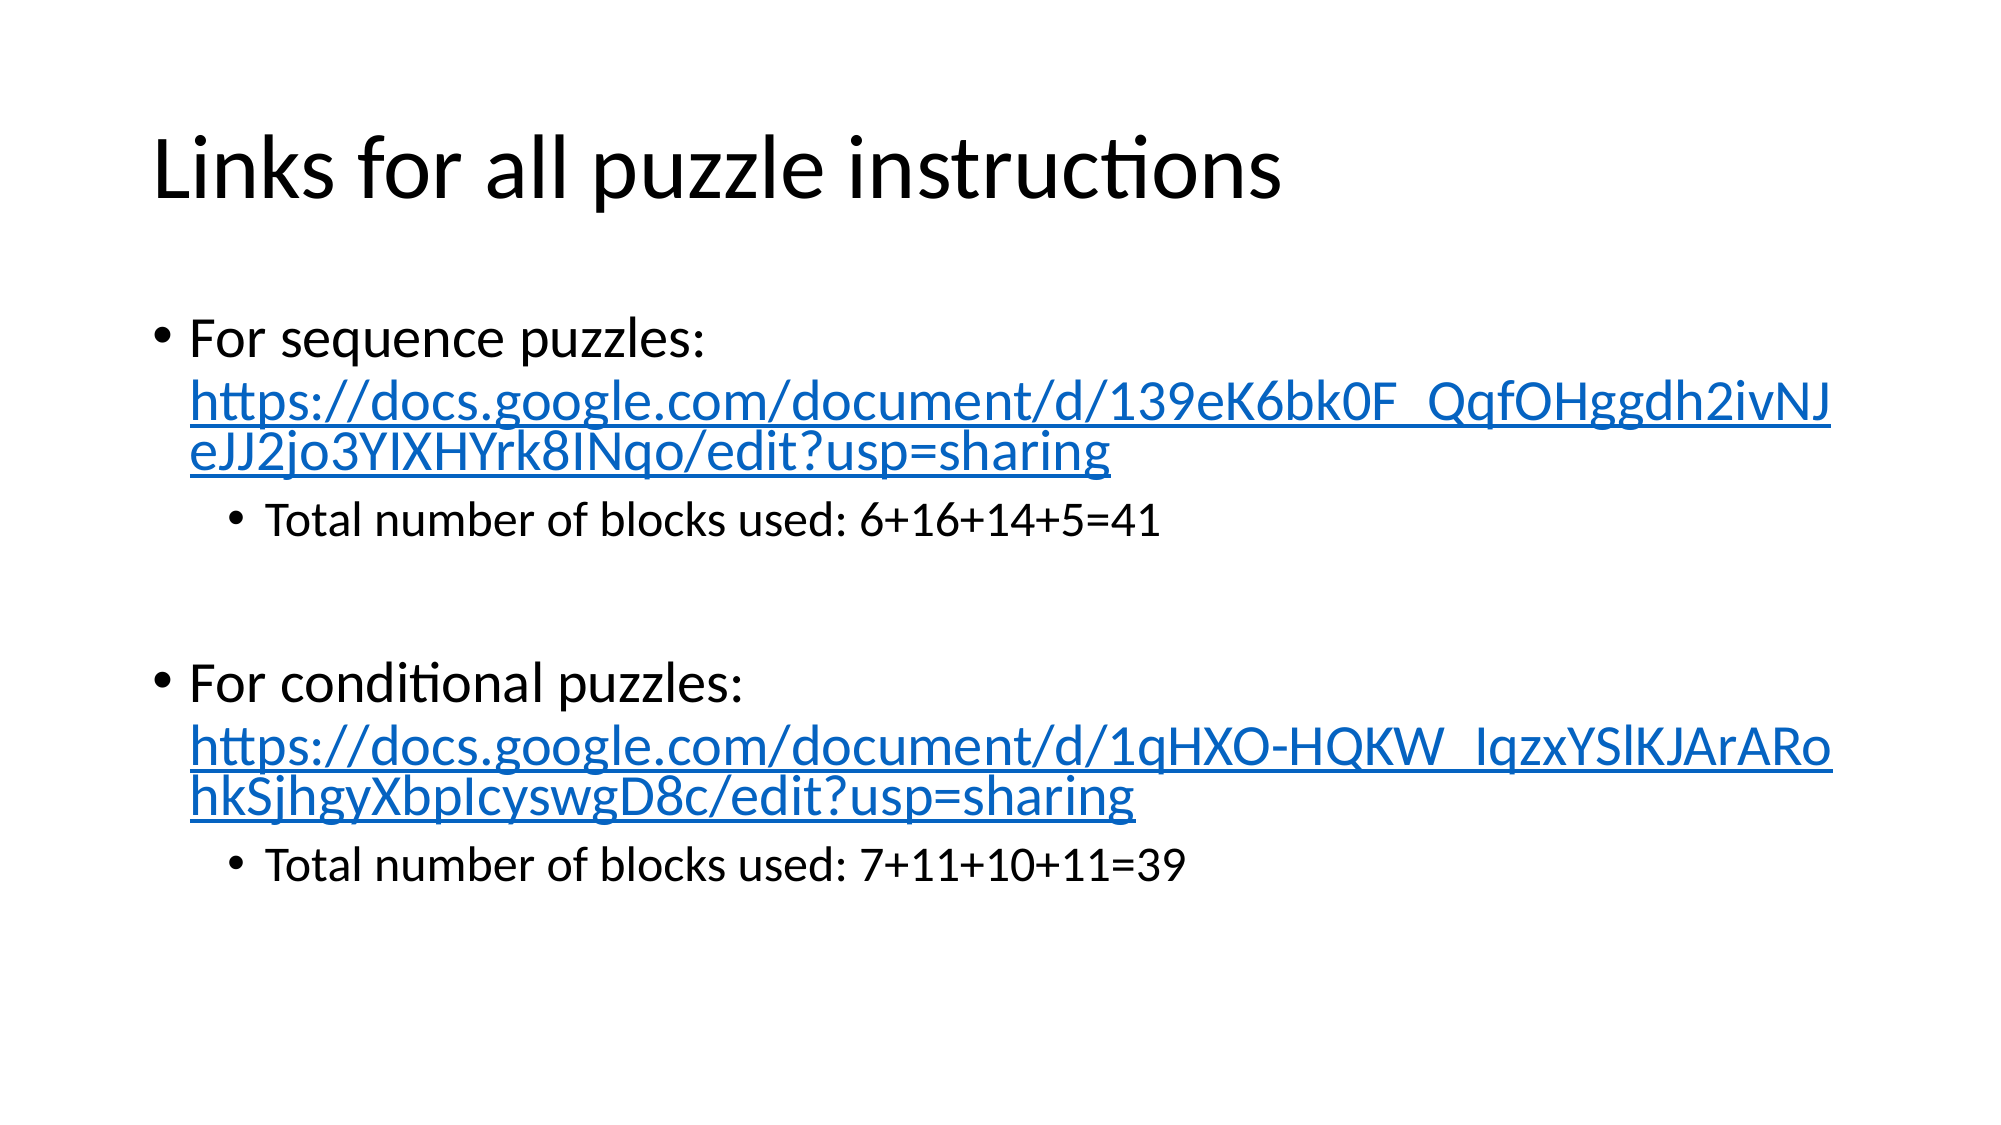

# Links for all puzzle instructions
For sequence puzzles: https://docs.google.com/document/d/139eK6bk0F_QqfOHggdh2ivNJeJJ2jo3YIXHYrk8INqo/edit?usp=sharing
Total number of blocks used: 6+16+14+5=41

For conditional puzzles: https://docs.google.com/document/d/1qHXO-HQKW_IqzxYSlKJArARohkSjhgyXbpIcyswgD8c/edit?usp=sharing
Total number of blocks used: 7+11+10+11=39